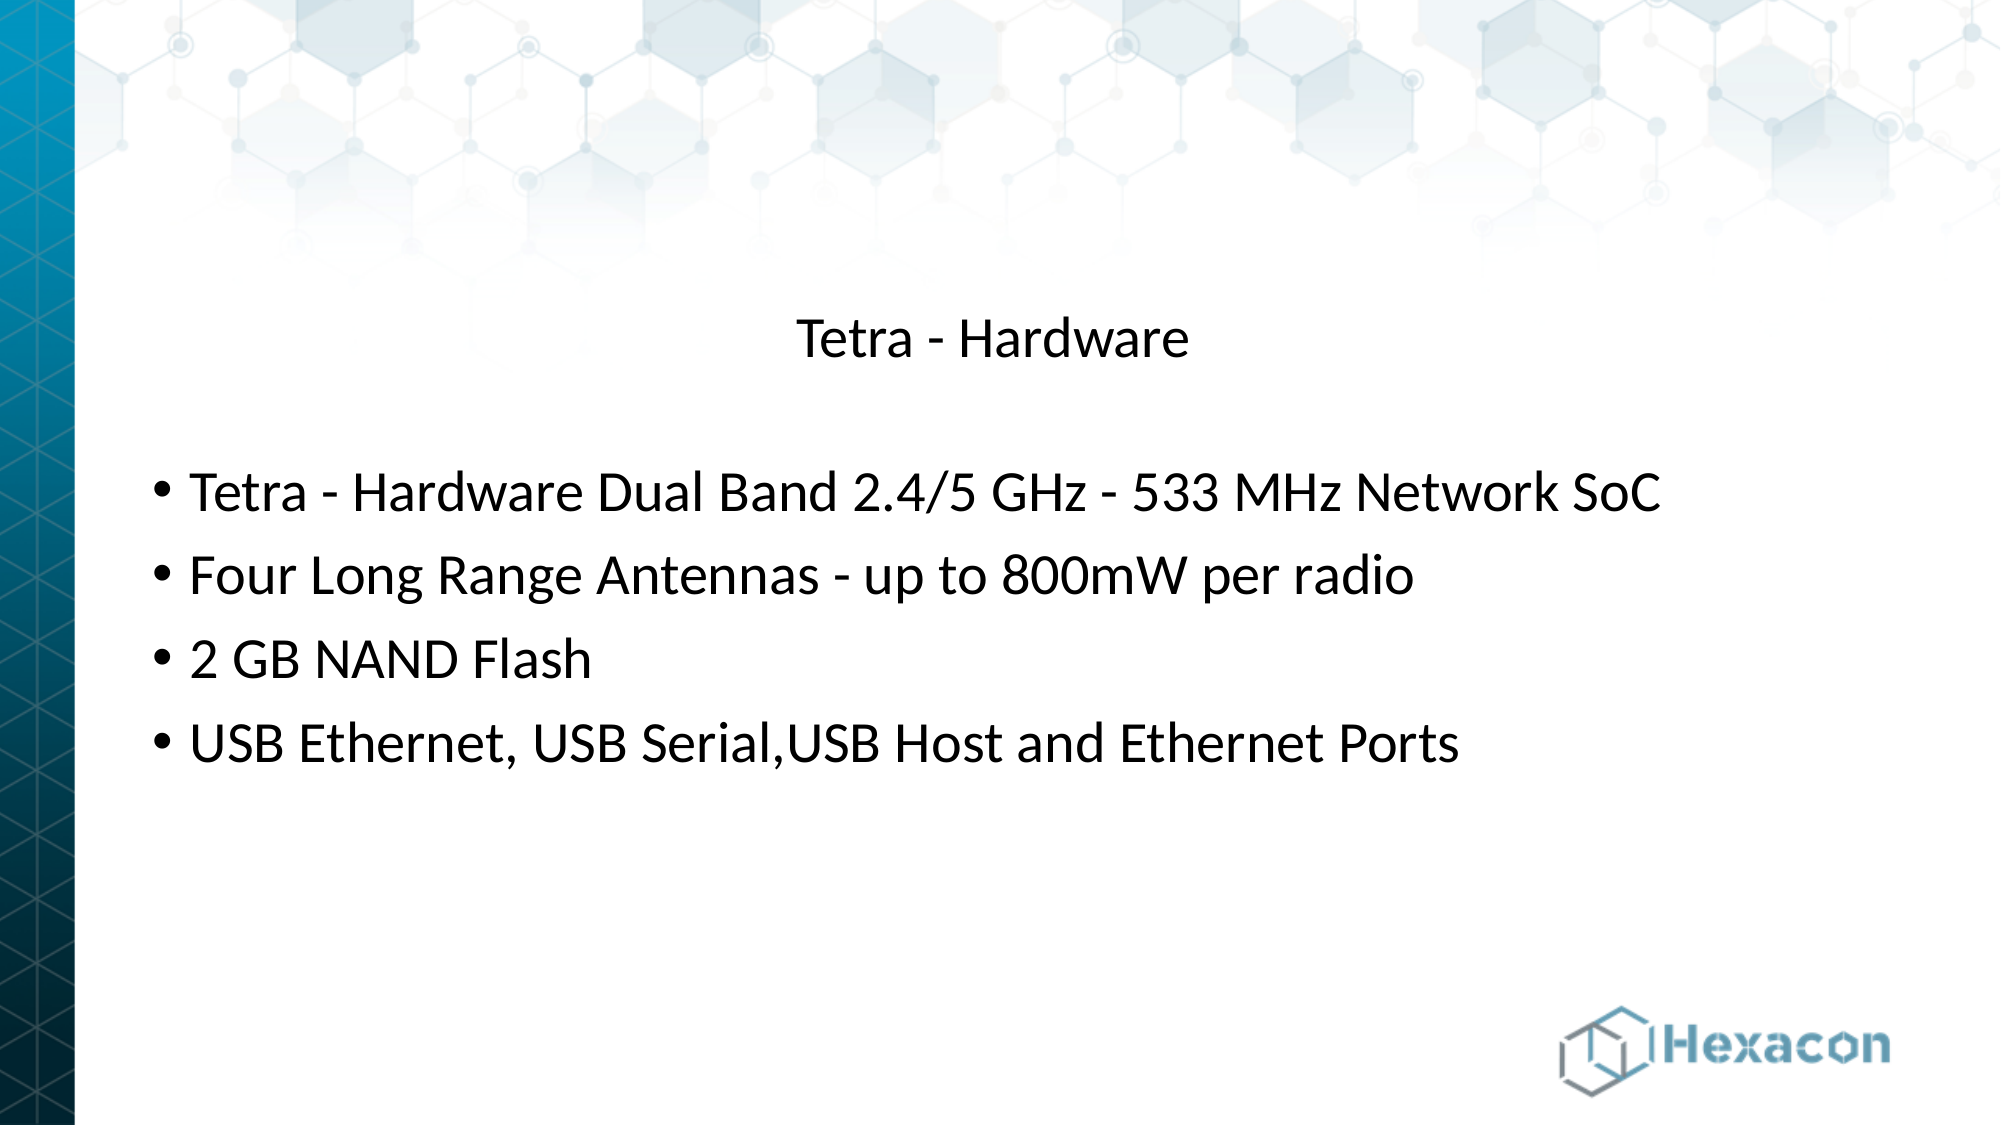

Tetra - Hardware
Tetra - Hardware Dual Band 2.4/5 GHz - 533 MHz Network SoC
Four Long Range Antennas - up to 800mW per radio
2 GB NAND Flash
USB Ethernet, USB Serial,USB Host and Ethernet Ports